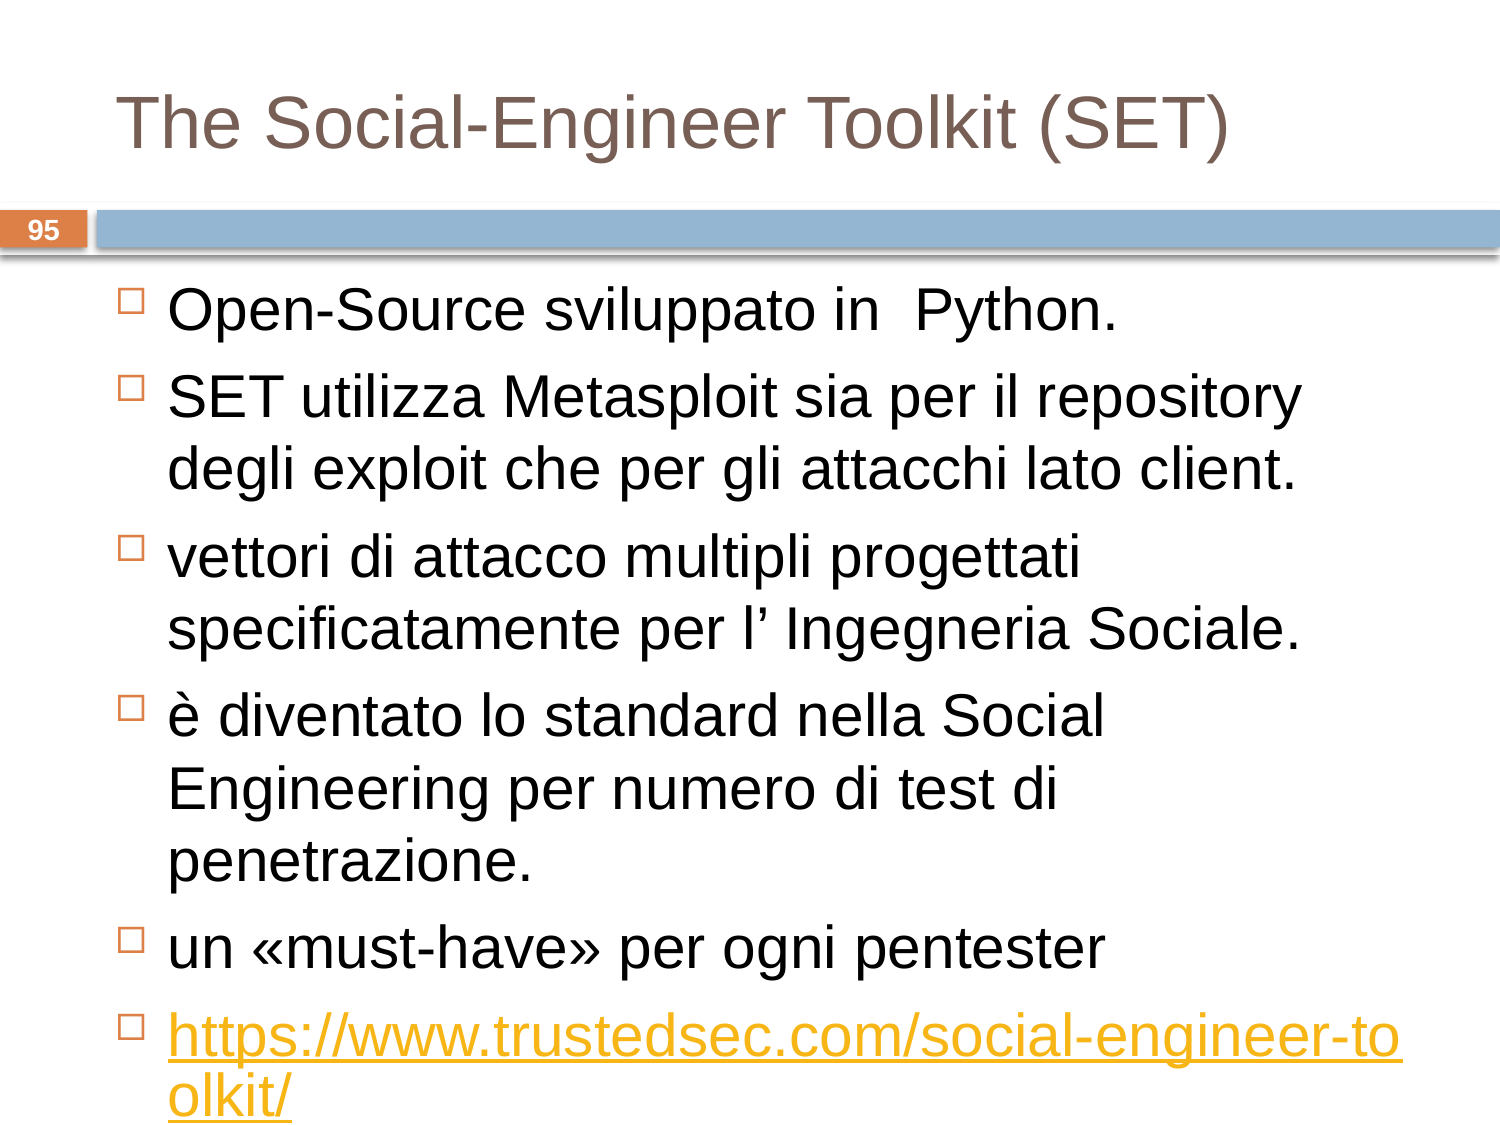

# The Social-Engineer Toolkit (SET)
95
Open-Source sviluppato in  Python.
SET utilizza Metasploit sia per il repository degli exploit che per gli attacchi lato client.
vettori di attacco multipli progettati specificatamente per l’ Ingegneria Sociale.
è diventato lo standard nella Social Engineering per numero di test di penetrazione.
un «must-have» per ogni pentester
https://www.trustedsec.com/social-engineer-toolkit/